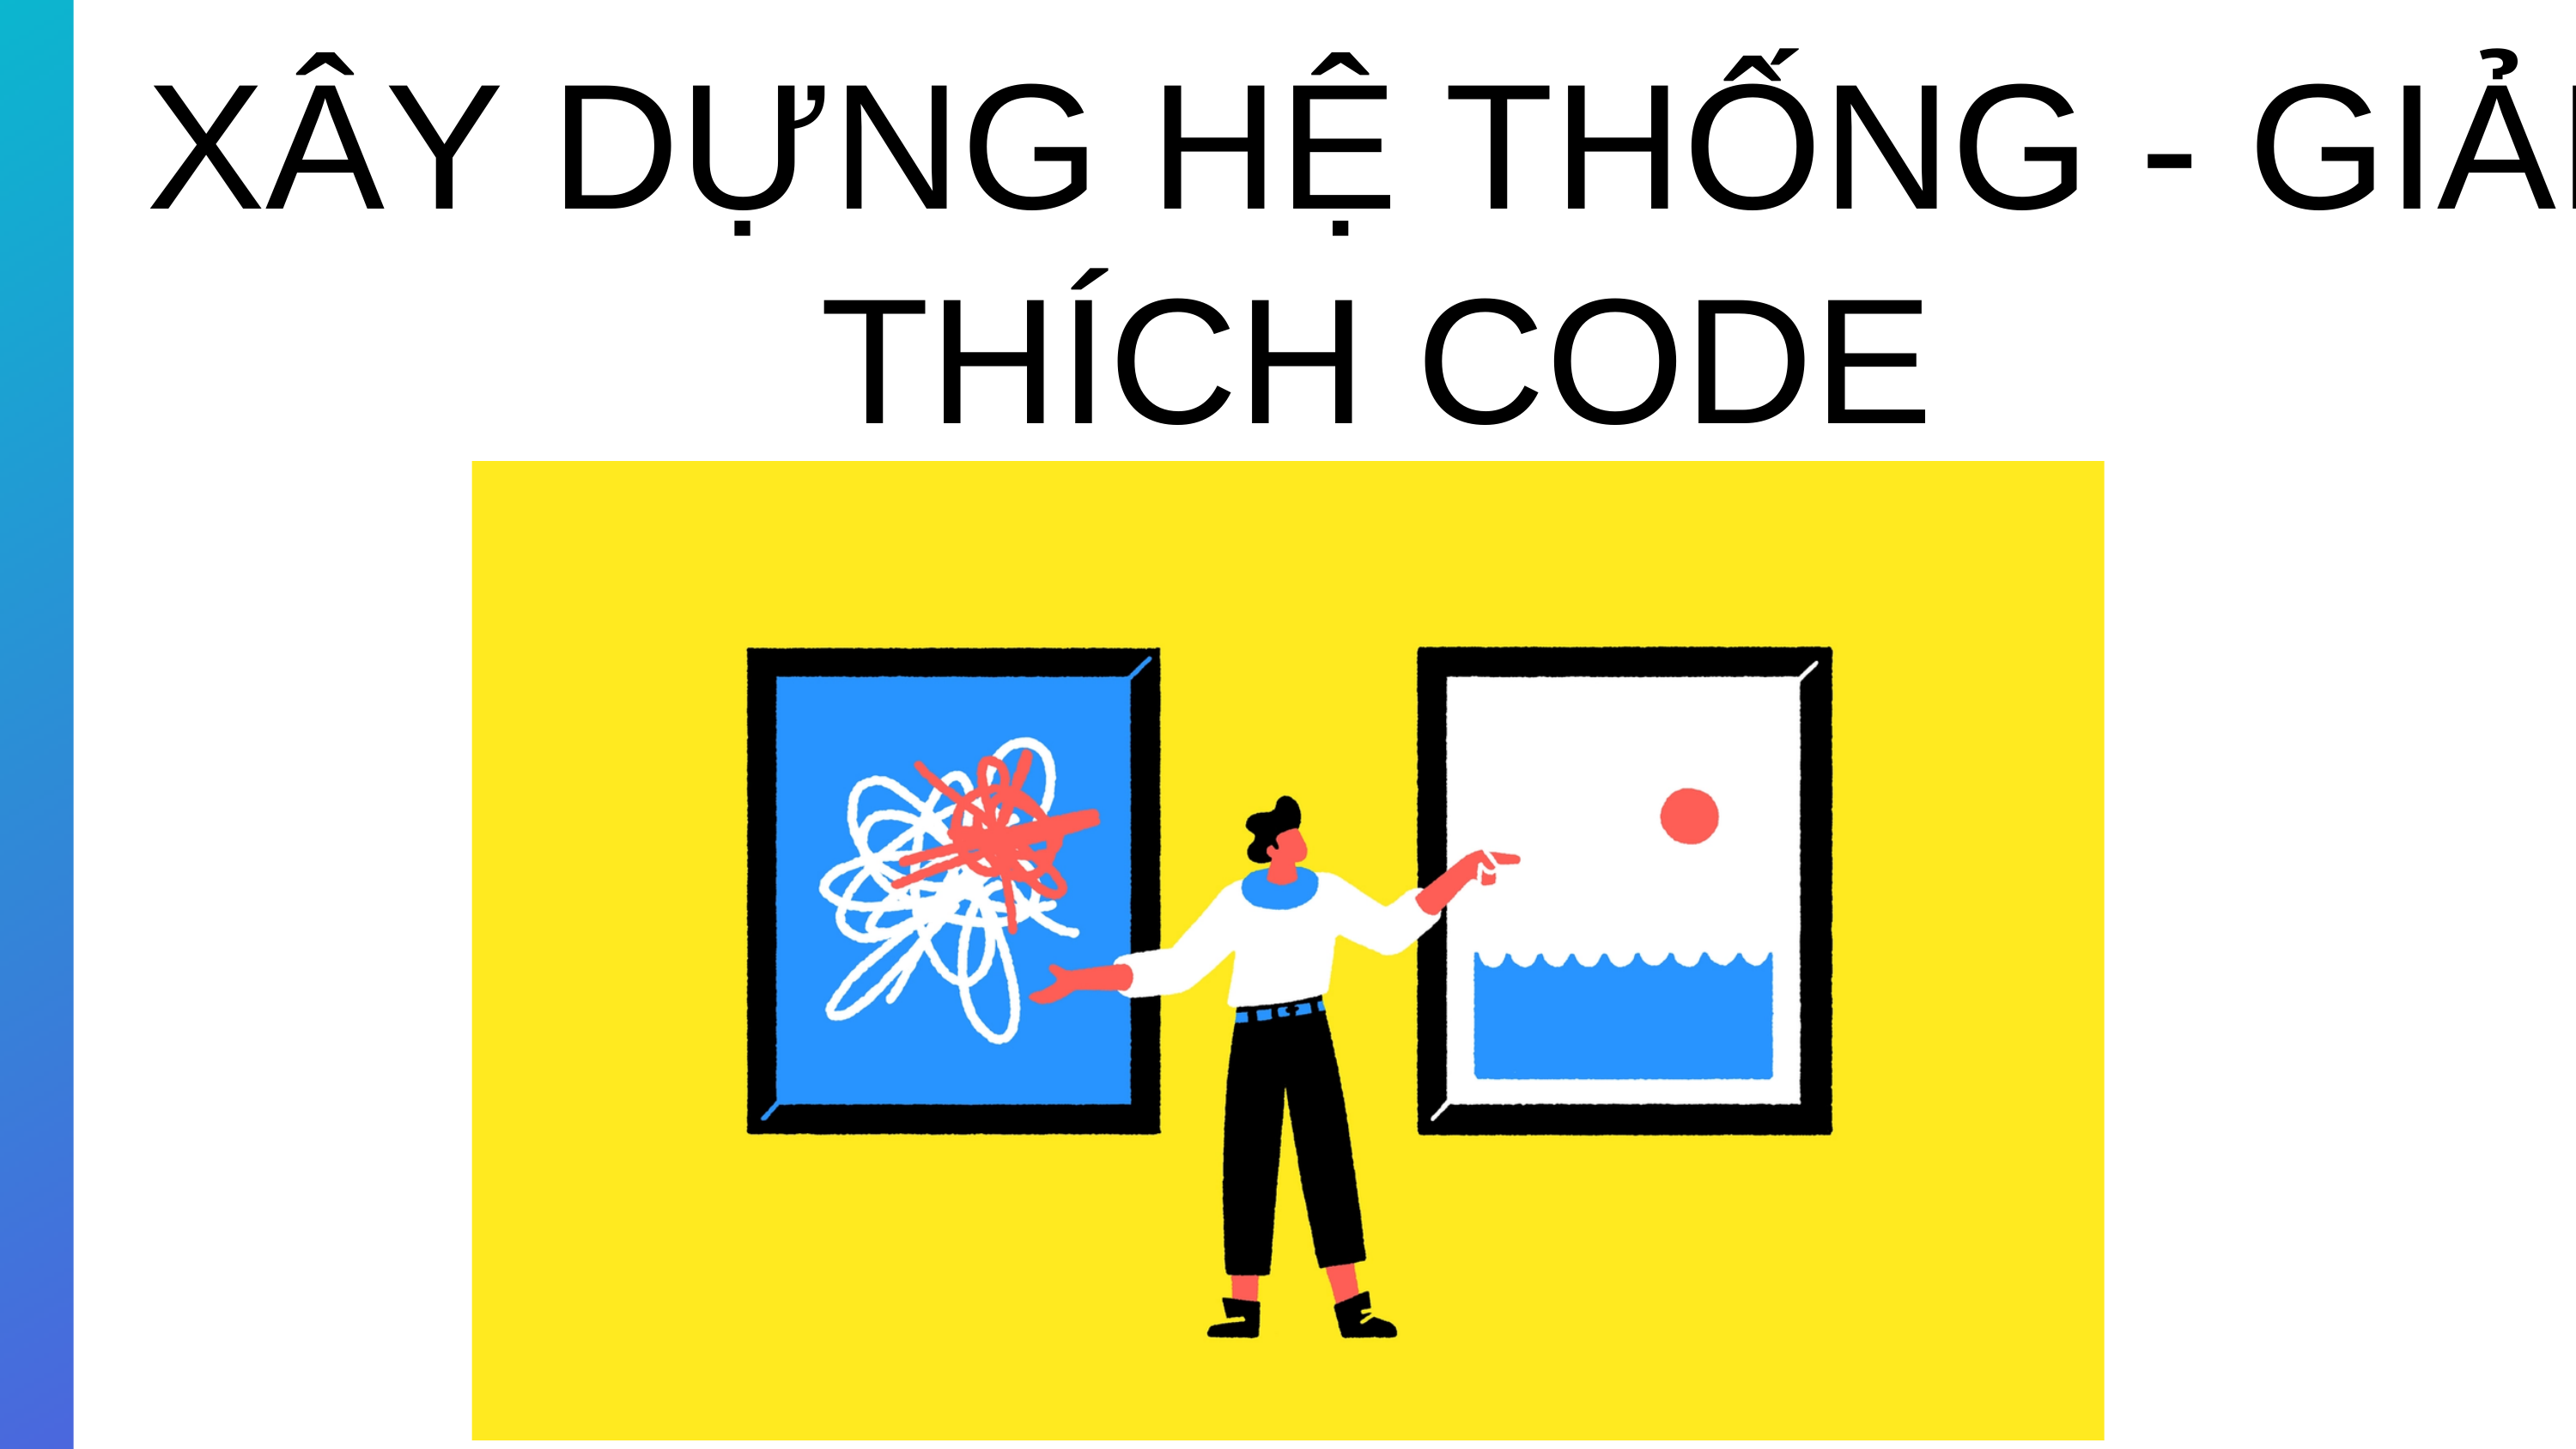

XÂY DỰNG HỆ THỐNG - GIẢI THÍCH CODE